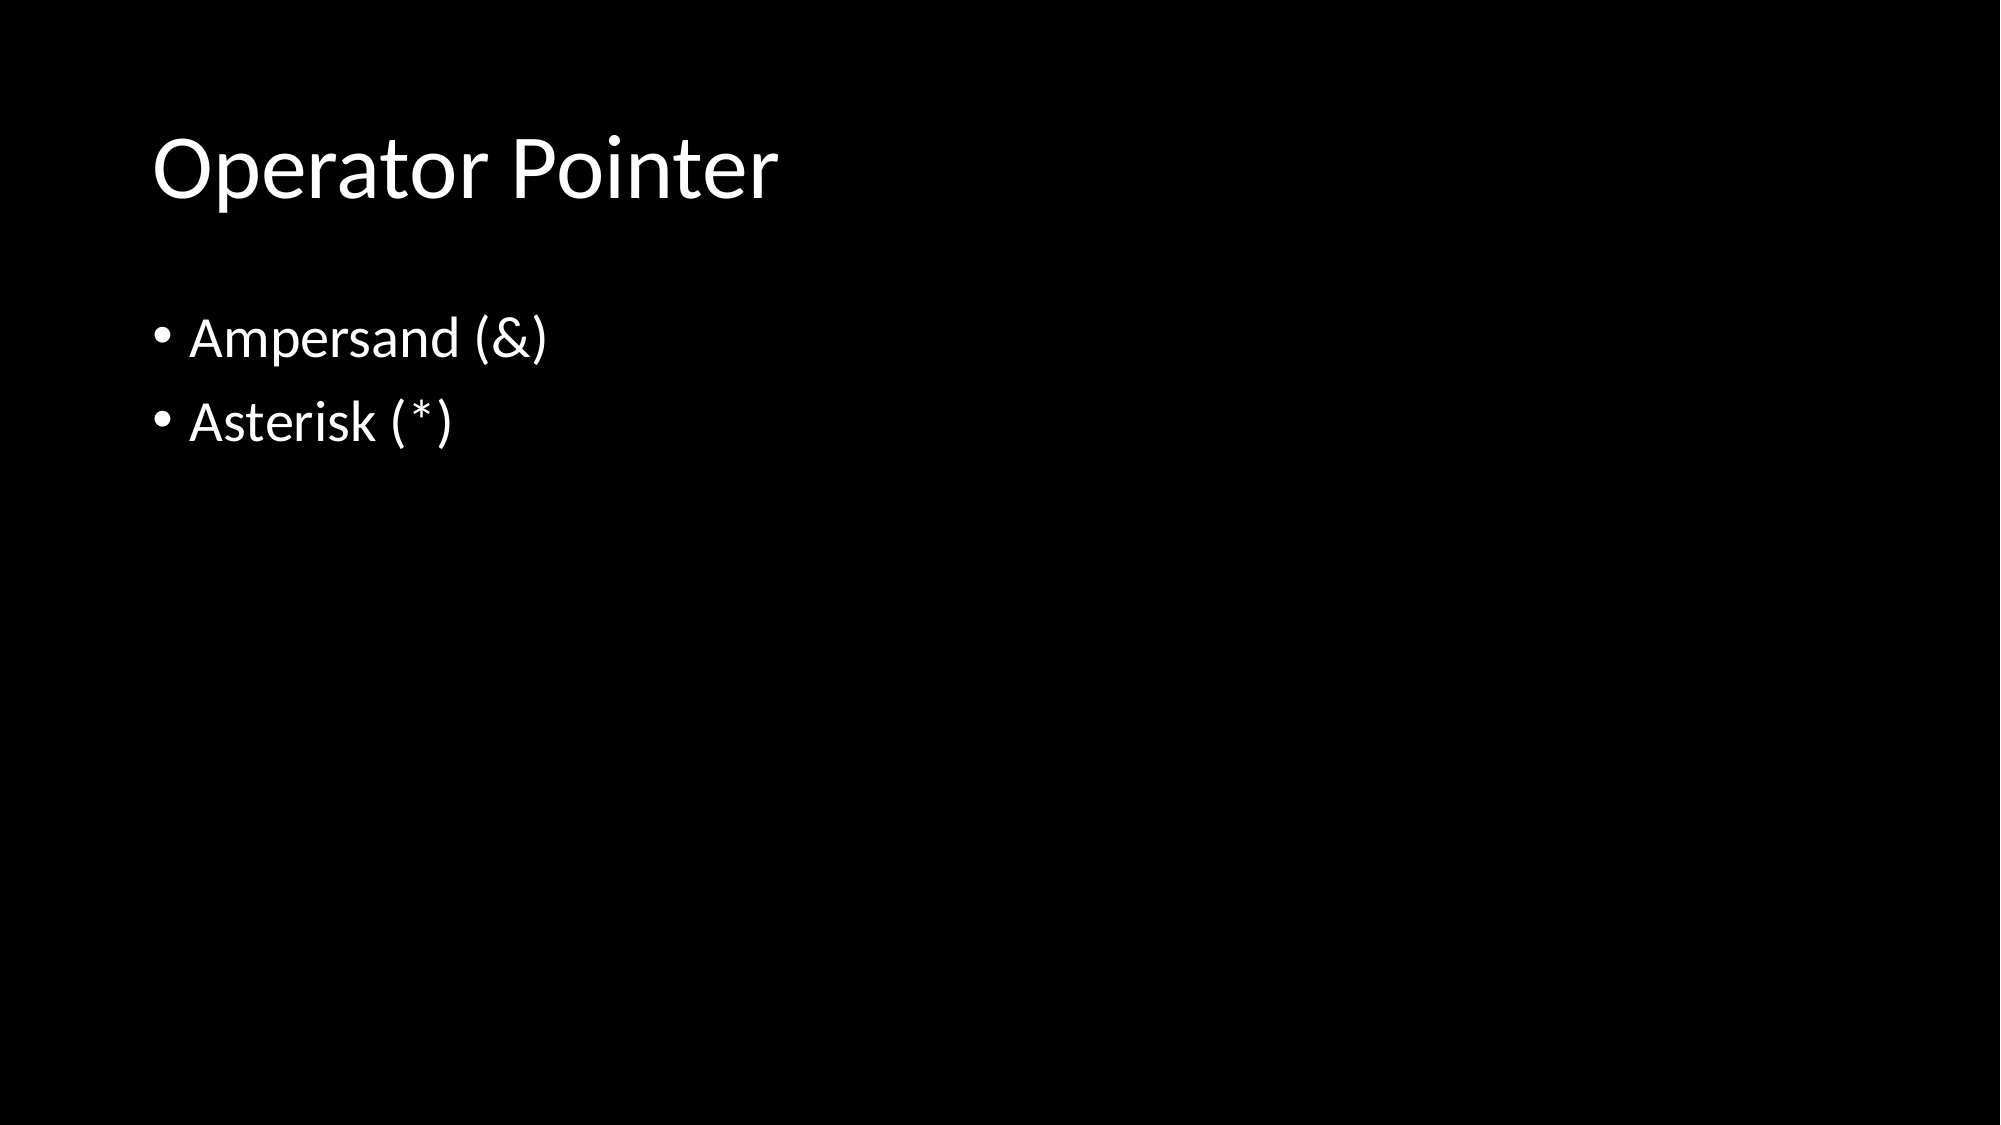

# Operator Pointer
Ampersand (&)
Asterisk (*)